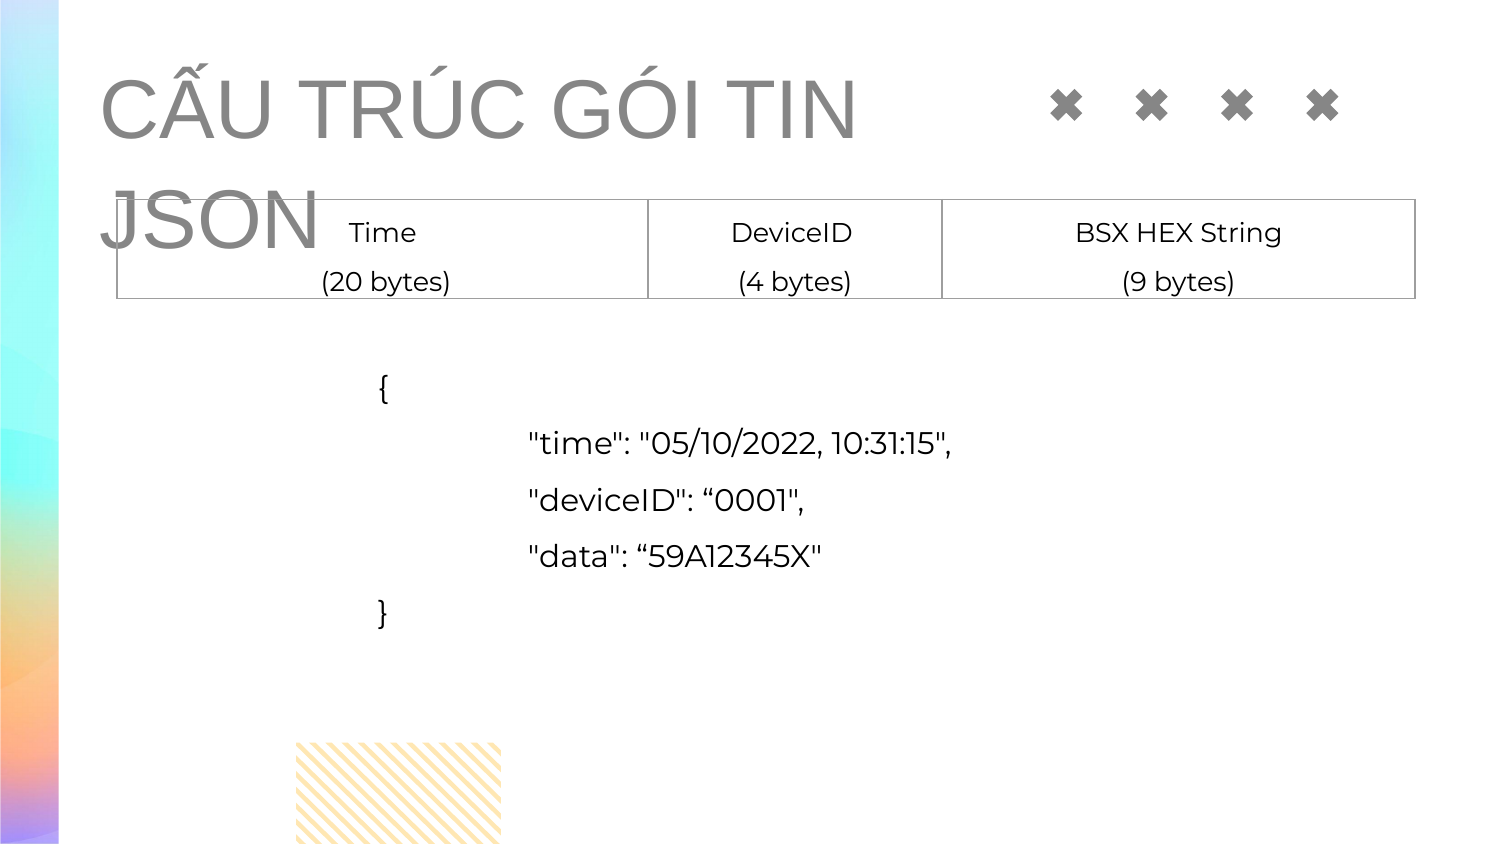

# CẤU TRÚC GÓI TIN JSON
| Time (20 bytes) | DeviceID (4 bytes) | BSX HEX String (9 bytes) |
| --- | --- | --- |
{
	"time": "05/10/2022, 10:31:15",
	"deviceID": “0001",
	"data": “59A12345X"
}